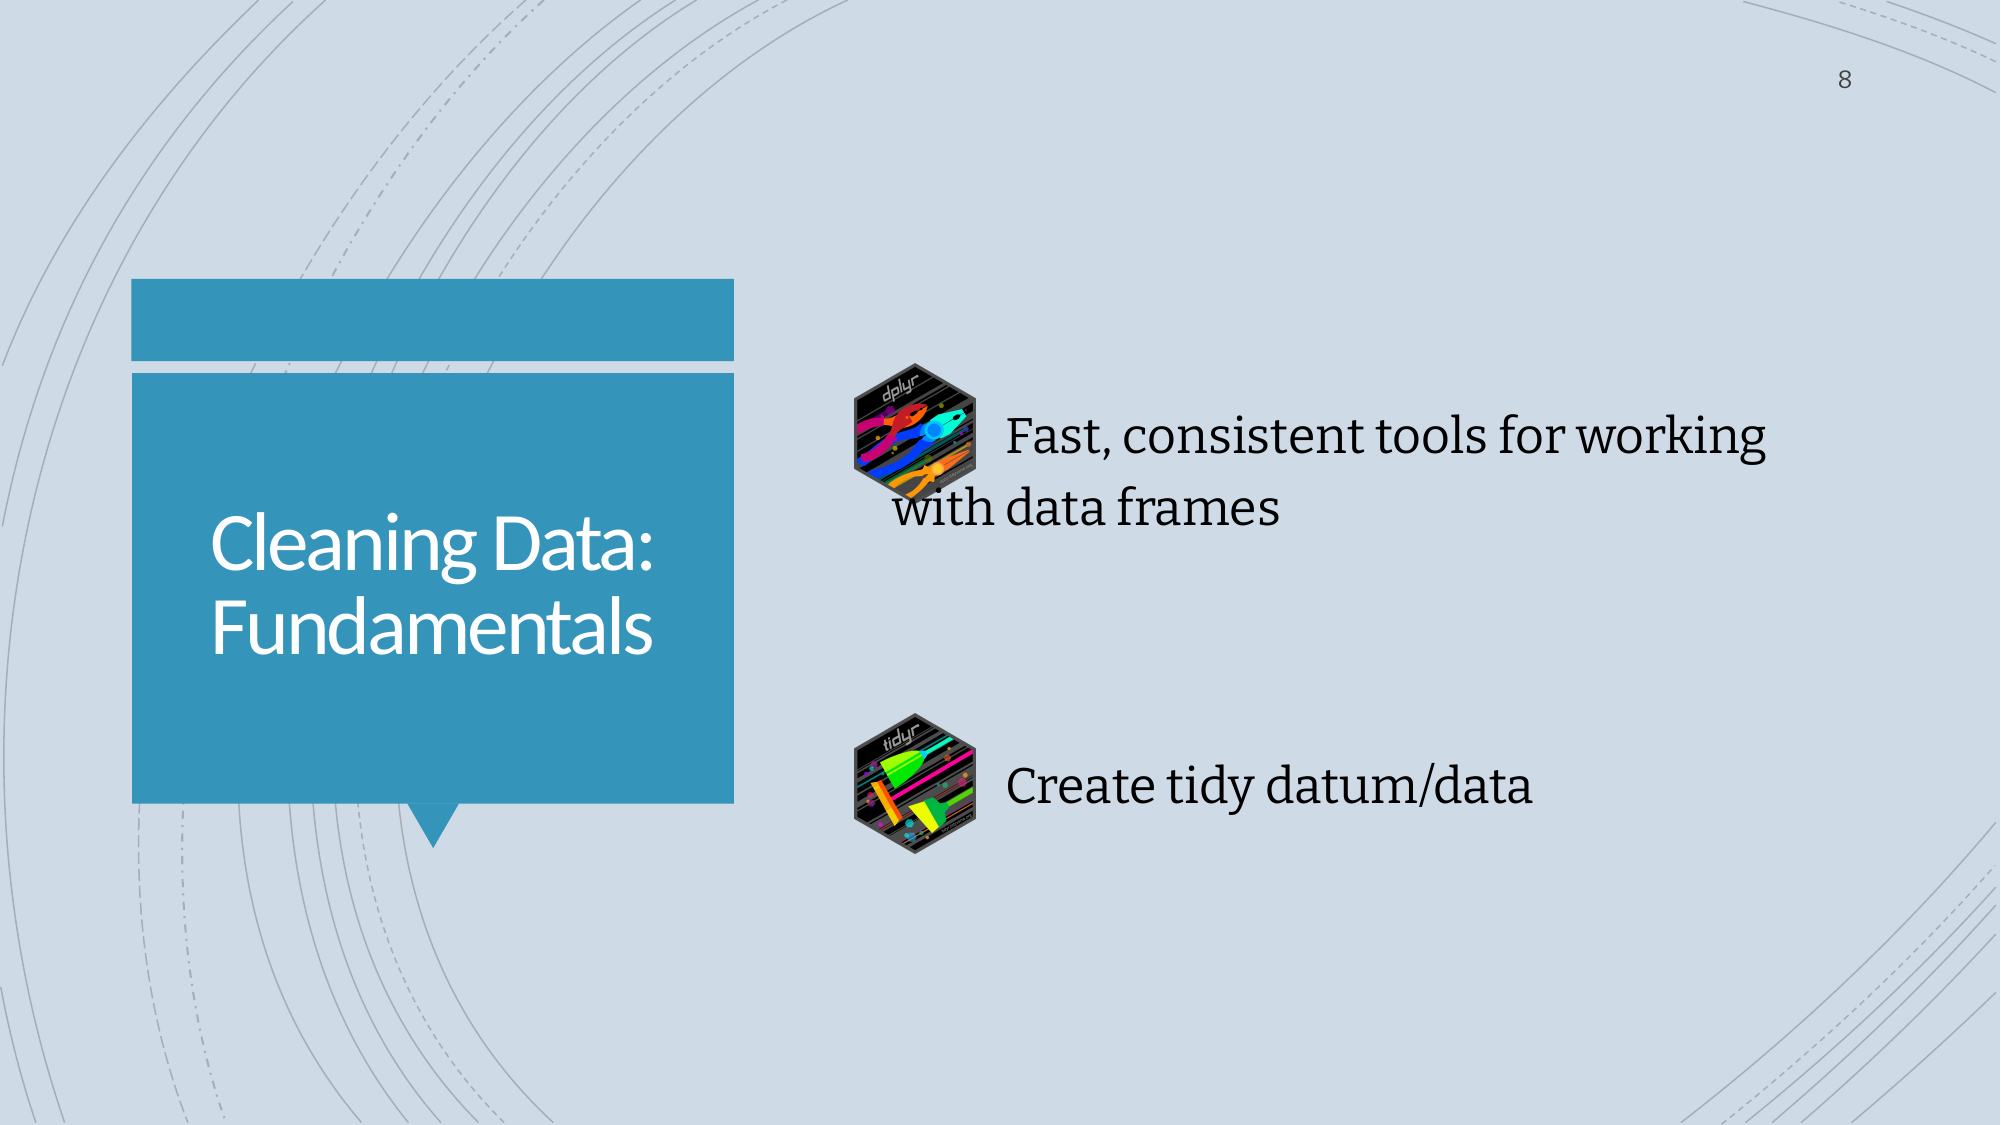

8

   Fast, consistent tools for working 	 with data frames

   Create tidy datum/data
# Cleaning Data: Fundamentals